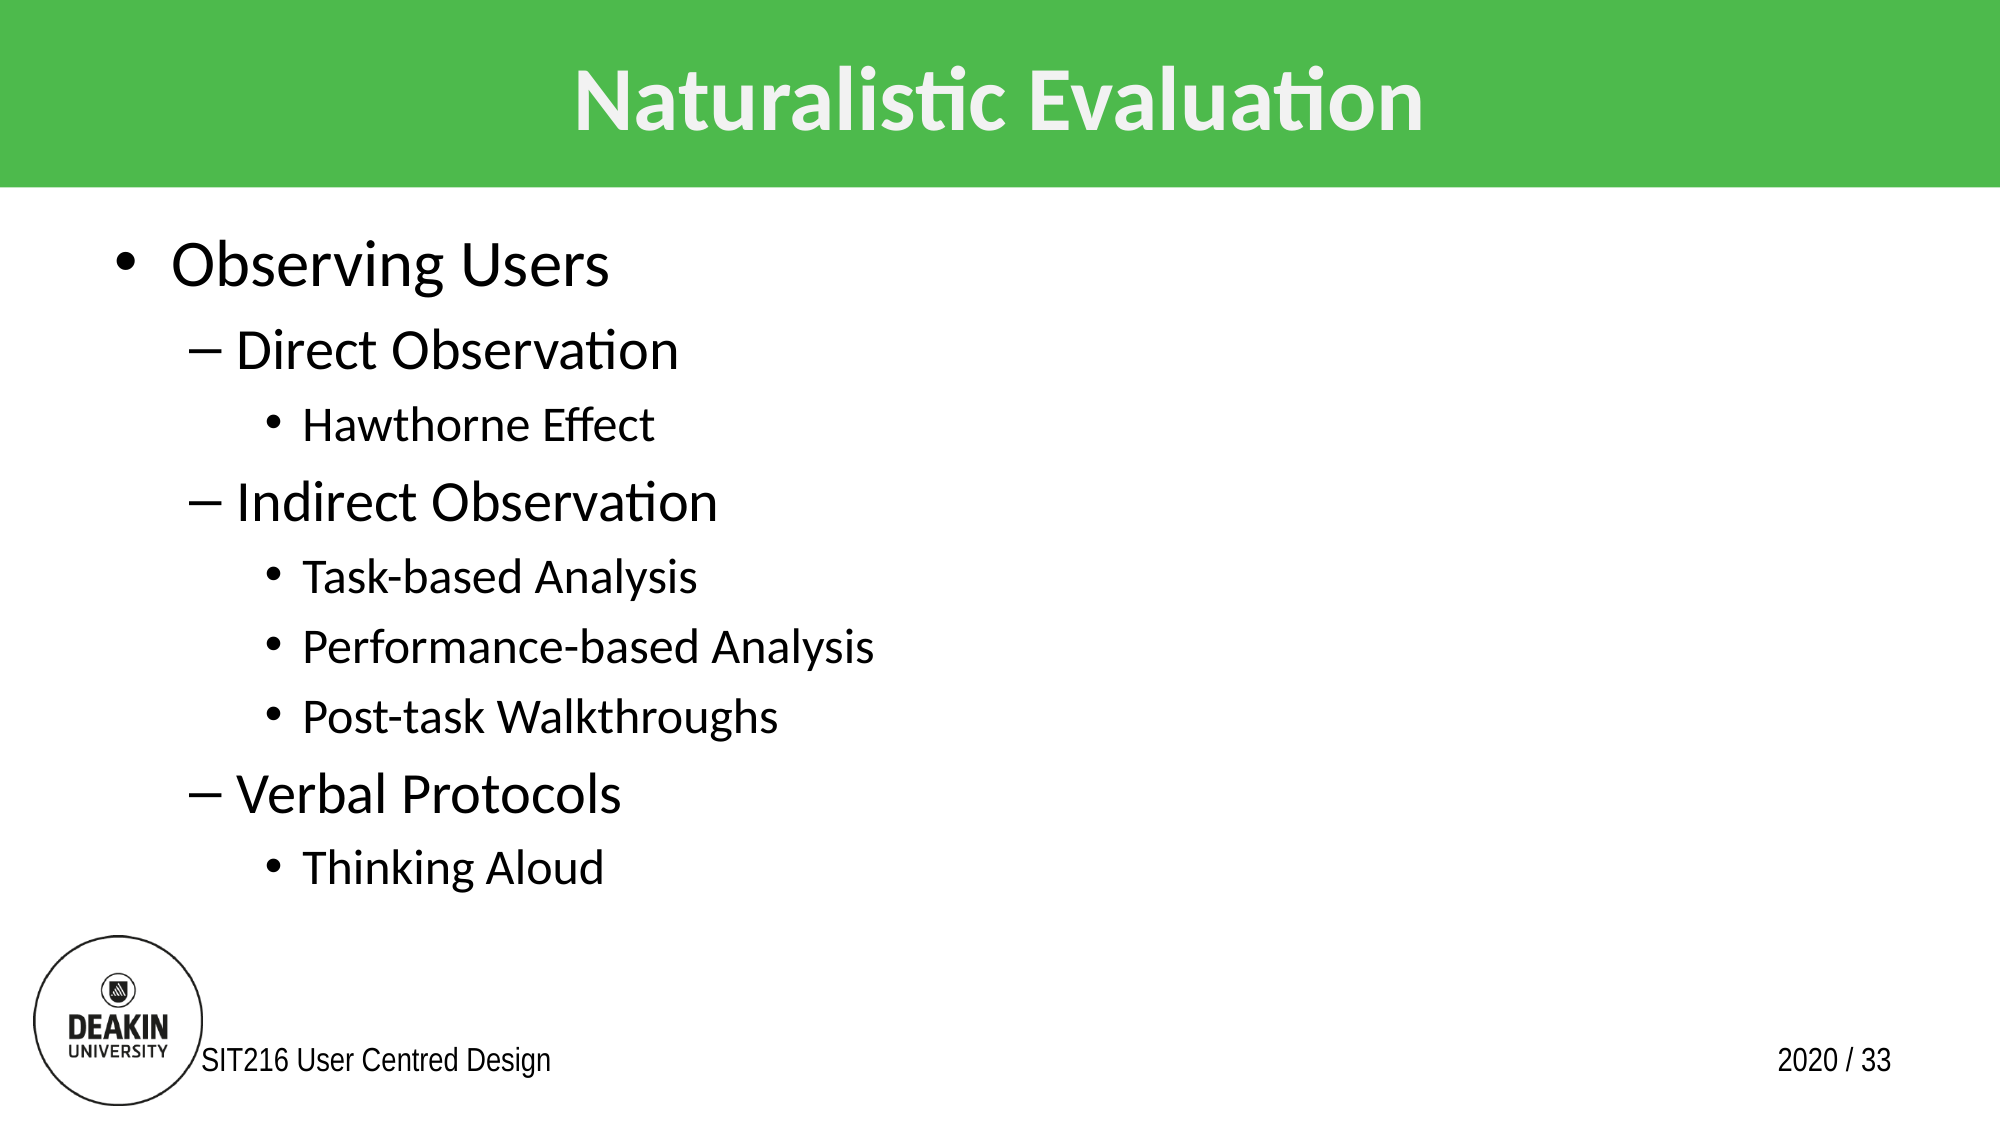

# Naturalistic Evaluation
Observing Users
Direct Observation
Hawthorne Effect
Indirect Observation
Task-based Analysis
Performance-based Analysis
Post-task Walkthroughs
Verbal Protocols
Thinking Aloud